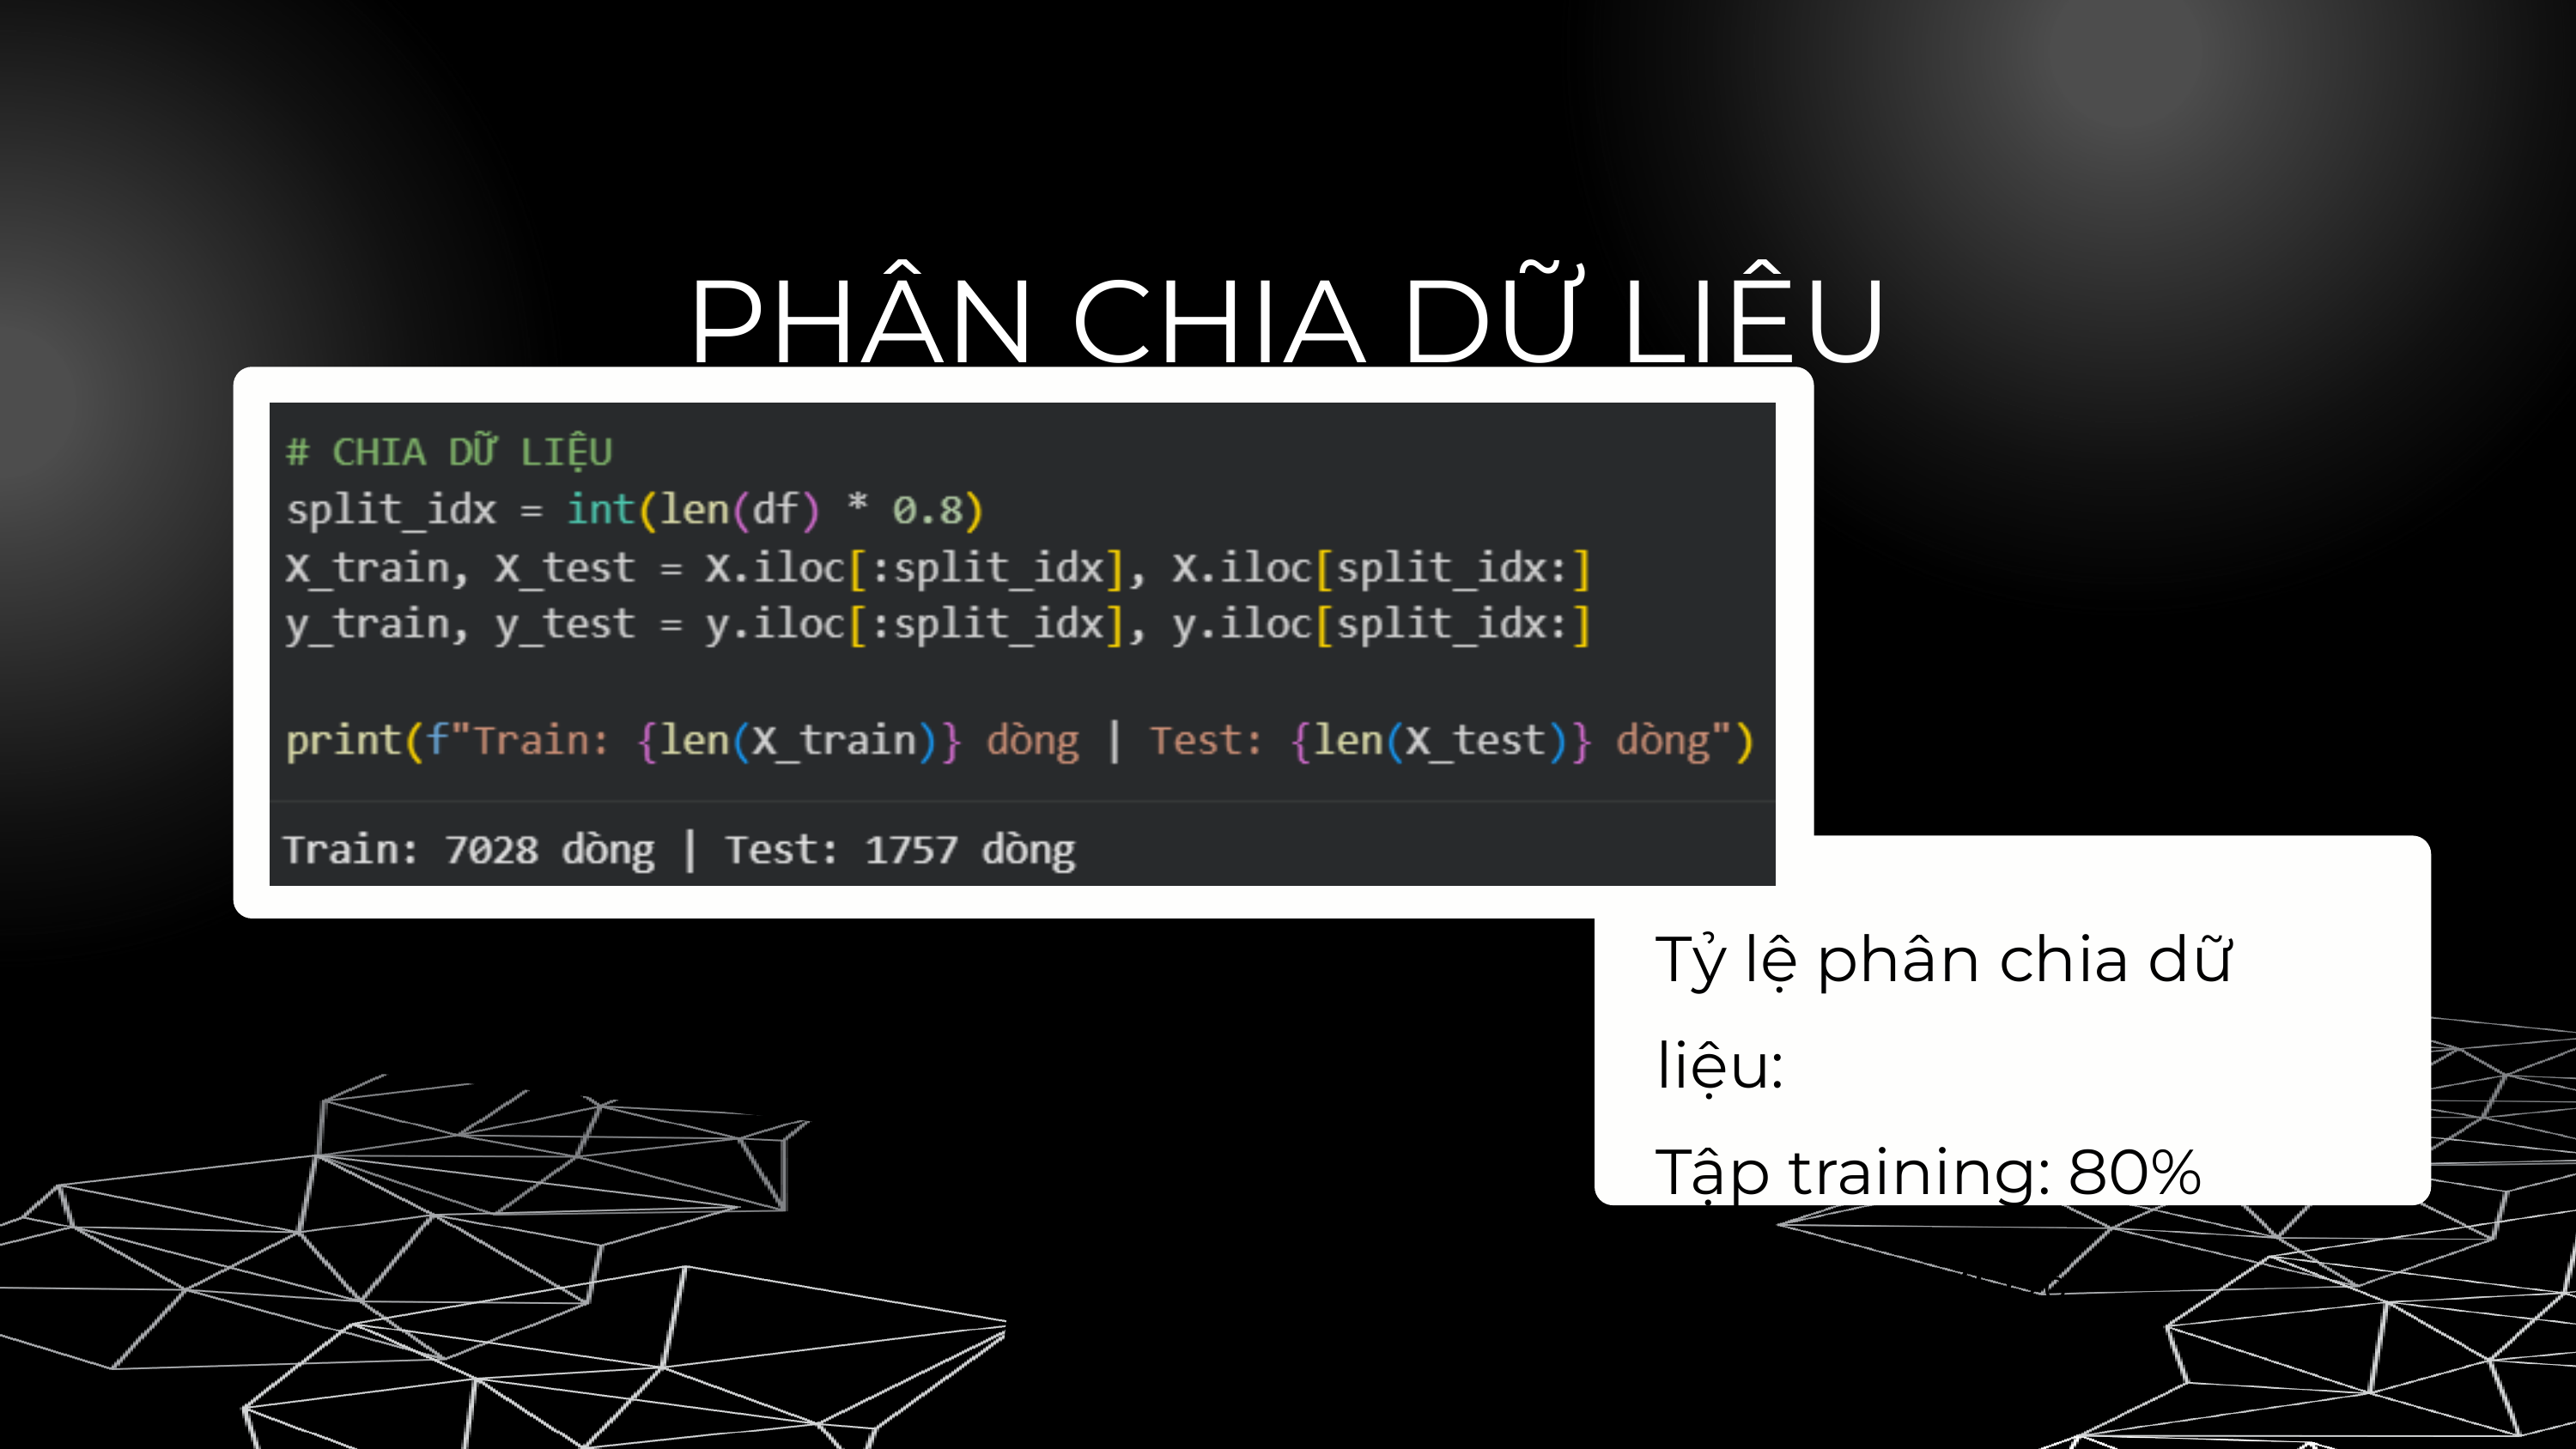

PHÂN CHIA DỮ LIỆU

Tỷ lệ phân chia dữ liệu:
Tập training: 80%
Tập test: 20%